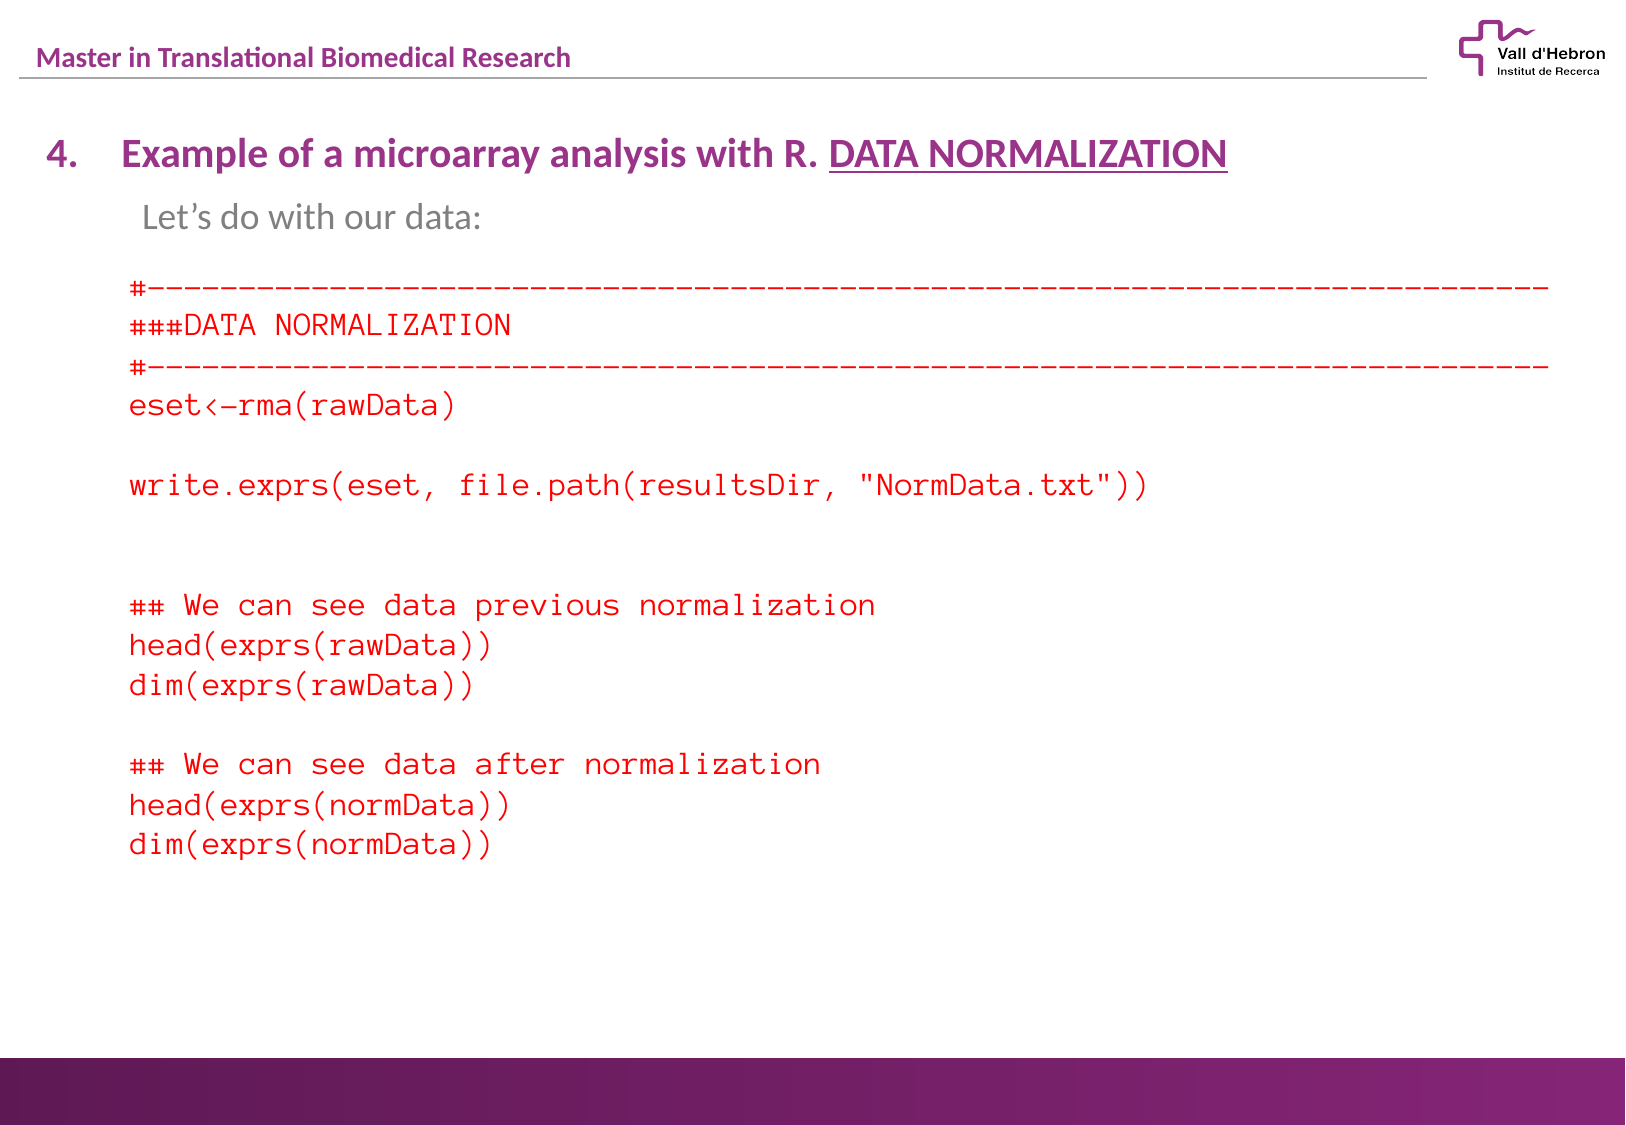

Example of a microarray analysis with R. DATA NORMALIZATION
Let’s do with our data:
#-----------------------------------------------------------------------------###DATA NORMALIZATION
#-----------------------------------------------------------------------------
eset<-rma(rawData)

write.exprs(eset, file.path(resultsDir, "NormData.txt"))

## We can see data previous normalization
head(exprs(rawData))
dim(exprs(rawData))

## We can see data after normalization
head(exprs(normData))
dim(exprs(normData))